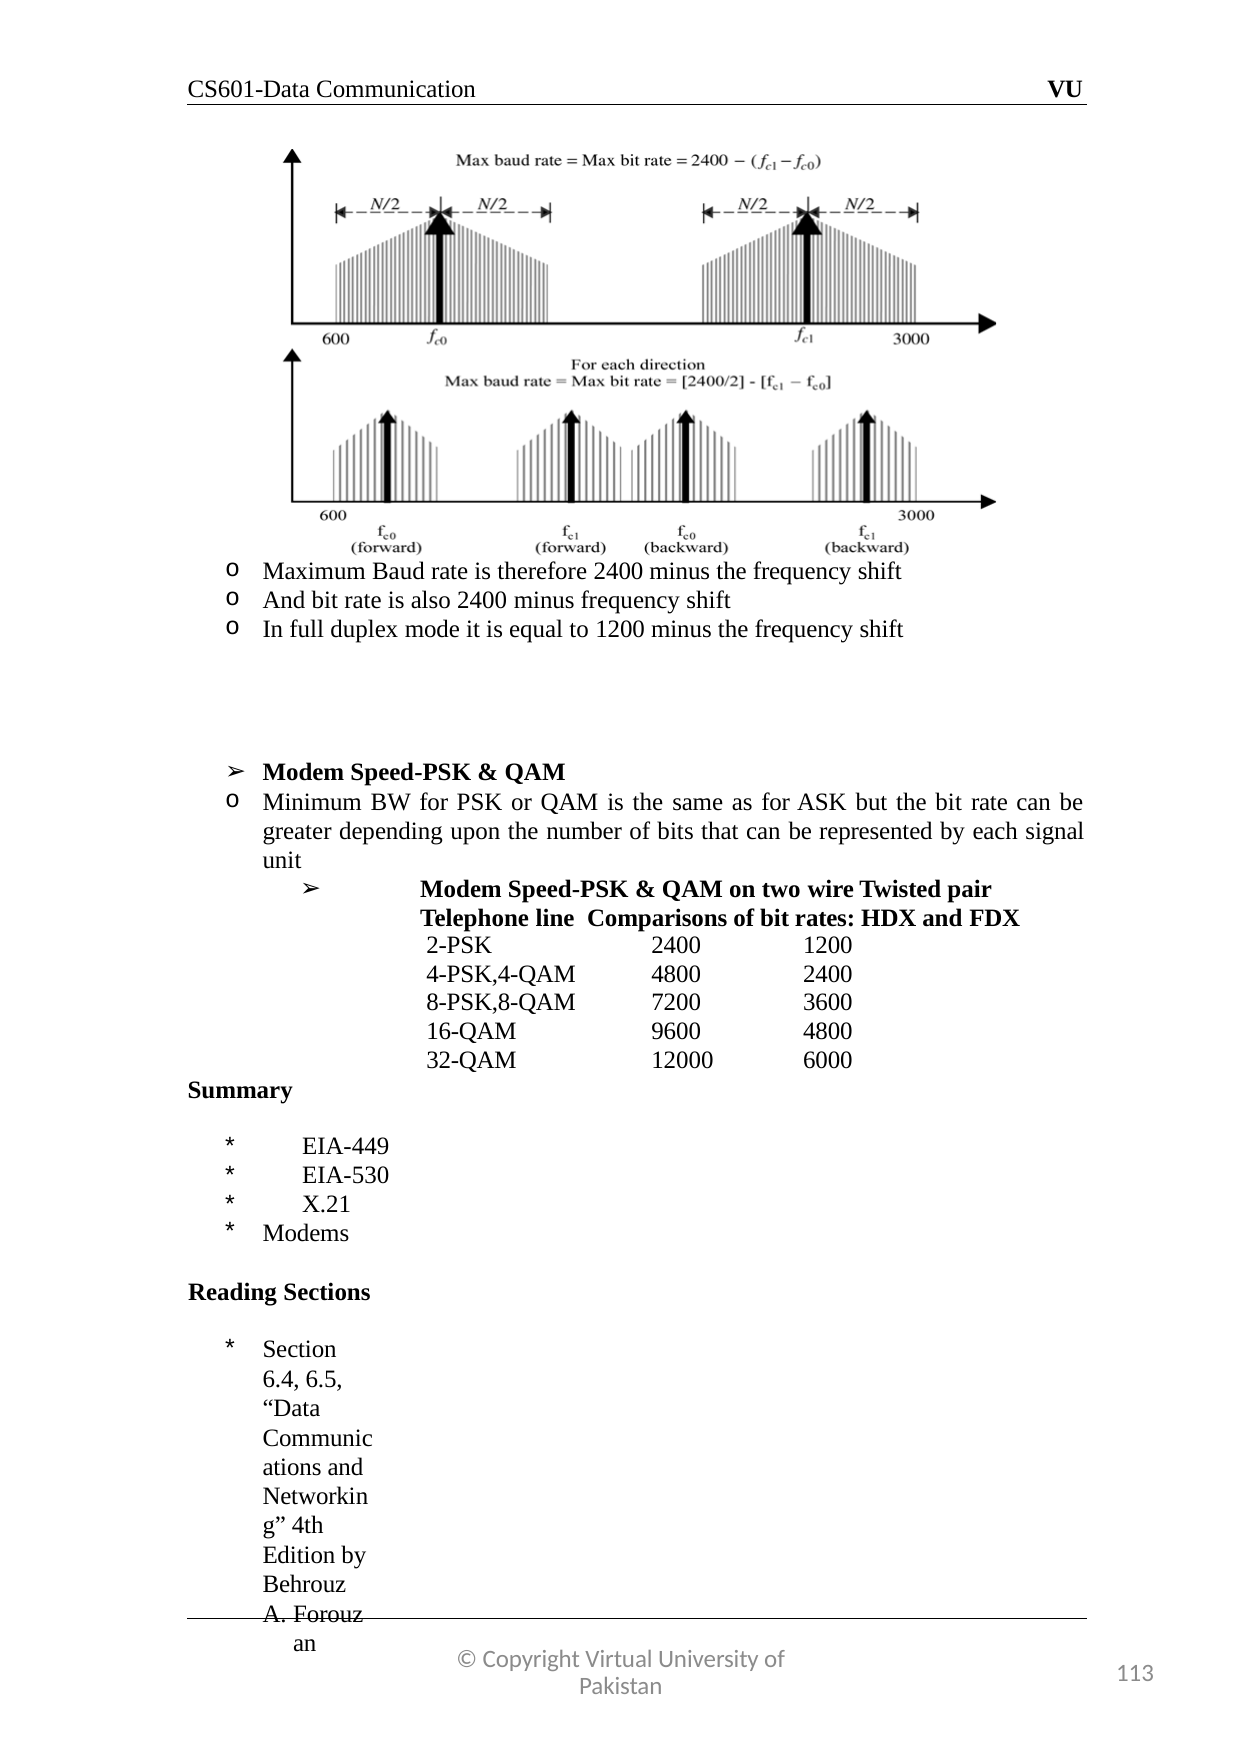

CS601-Data Communication
VU

Maximum Baud rate is therefore 2400 minus the frequency shift
And bit rate is also 2400 minus frequency shift
In full duplex mode it is equal to 1200 minus the frequency shift
Modem Speed-PSK & QAM
Minimum BW for PSK or QAM is the same as for ASK but the bit rate can be  greater depending upon the number of bits that can be represented by each signal  unit
Modem Speed-PSK & QAM on two wire Twisted pair Telephone line  Comparisons of bit rates: HDX and FDX
|  | 2-PSK | 2400 | 1200 |
| --- | --- | --- | --- |
|  | 4-PSK,4-QAM | 4800 | 2400 |
|  | 8-PSK,8-QAM | 7200 | 3600 |
|  | 16-QAM | 9600 | 4800 |
|  | 32-QAM | 12000 | 6000 |
| Summary |  |  |  |
*	EIA-449
*	EIA-530
*	X.21
Modems

Reading Sections

Section 6.4, 6.5, “Data Communications and Networking” 4th Edition by Behrouz
Forouzan

© Copyright Virtual University of Pakistan
113